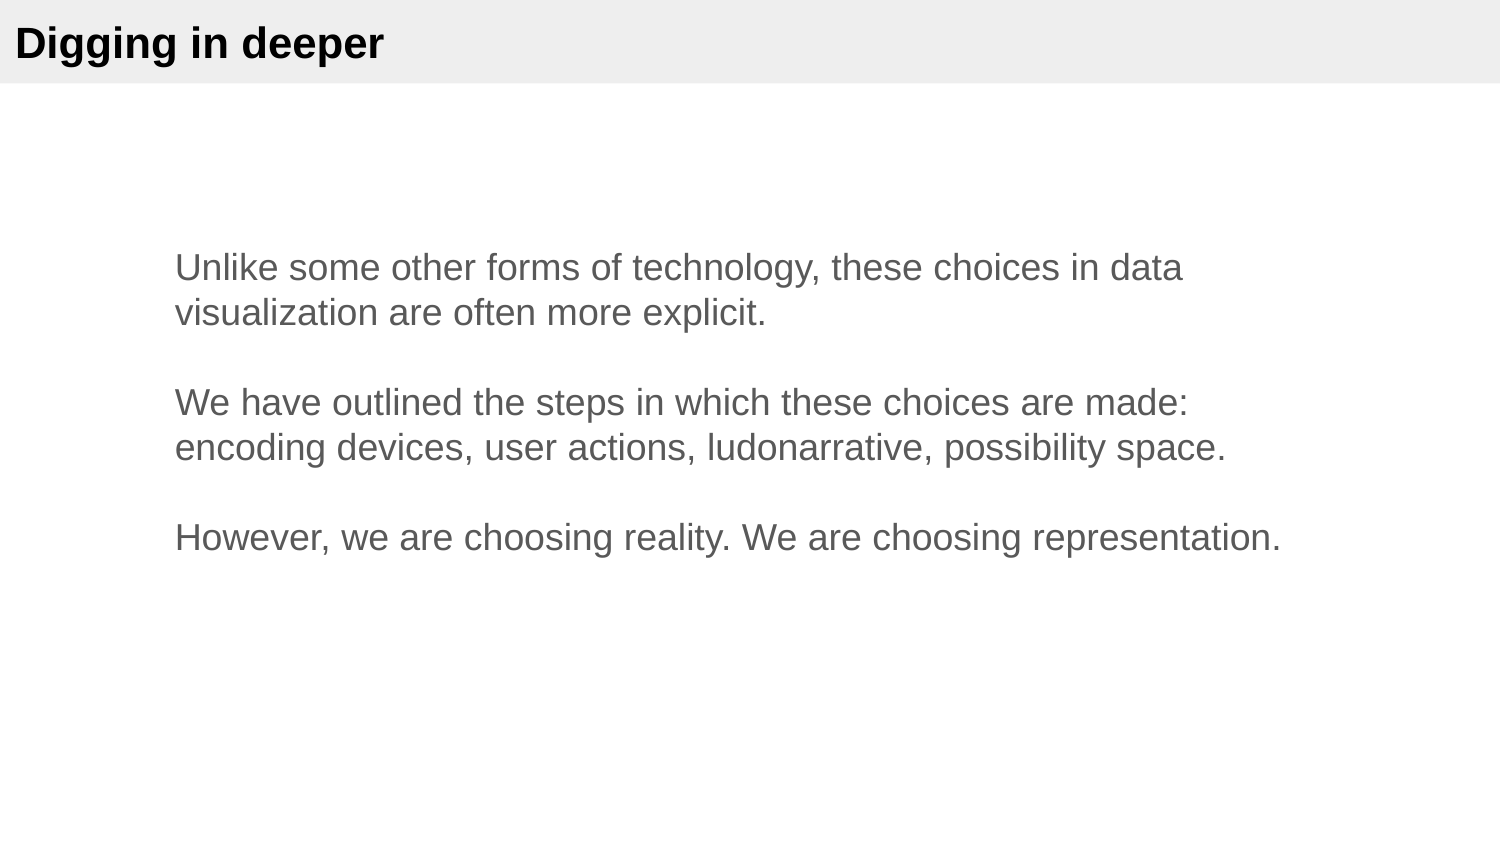

Digging in deeper

Unlike some other forms of technology, these choices in data visualization are often more explicit.

We have outlined the steps in which these choices are made: encoding devices, user actions, ludonarrative, possibility space.

However, we are choosing reality. We are choosing representation.